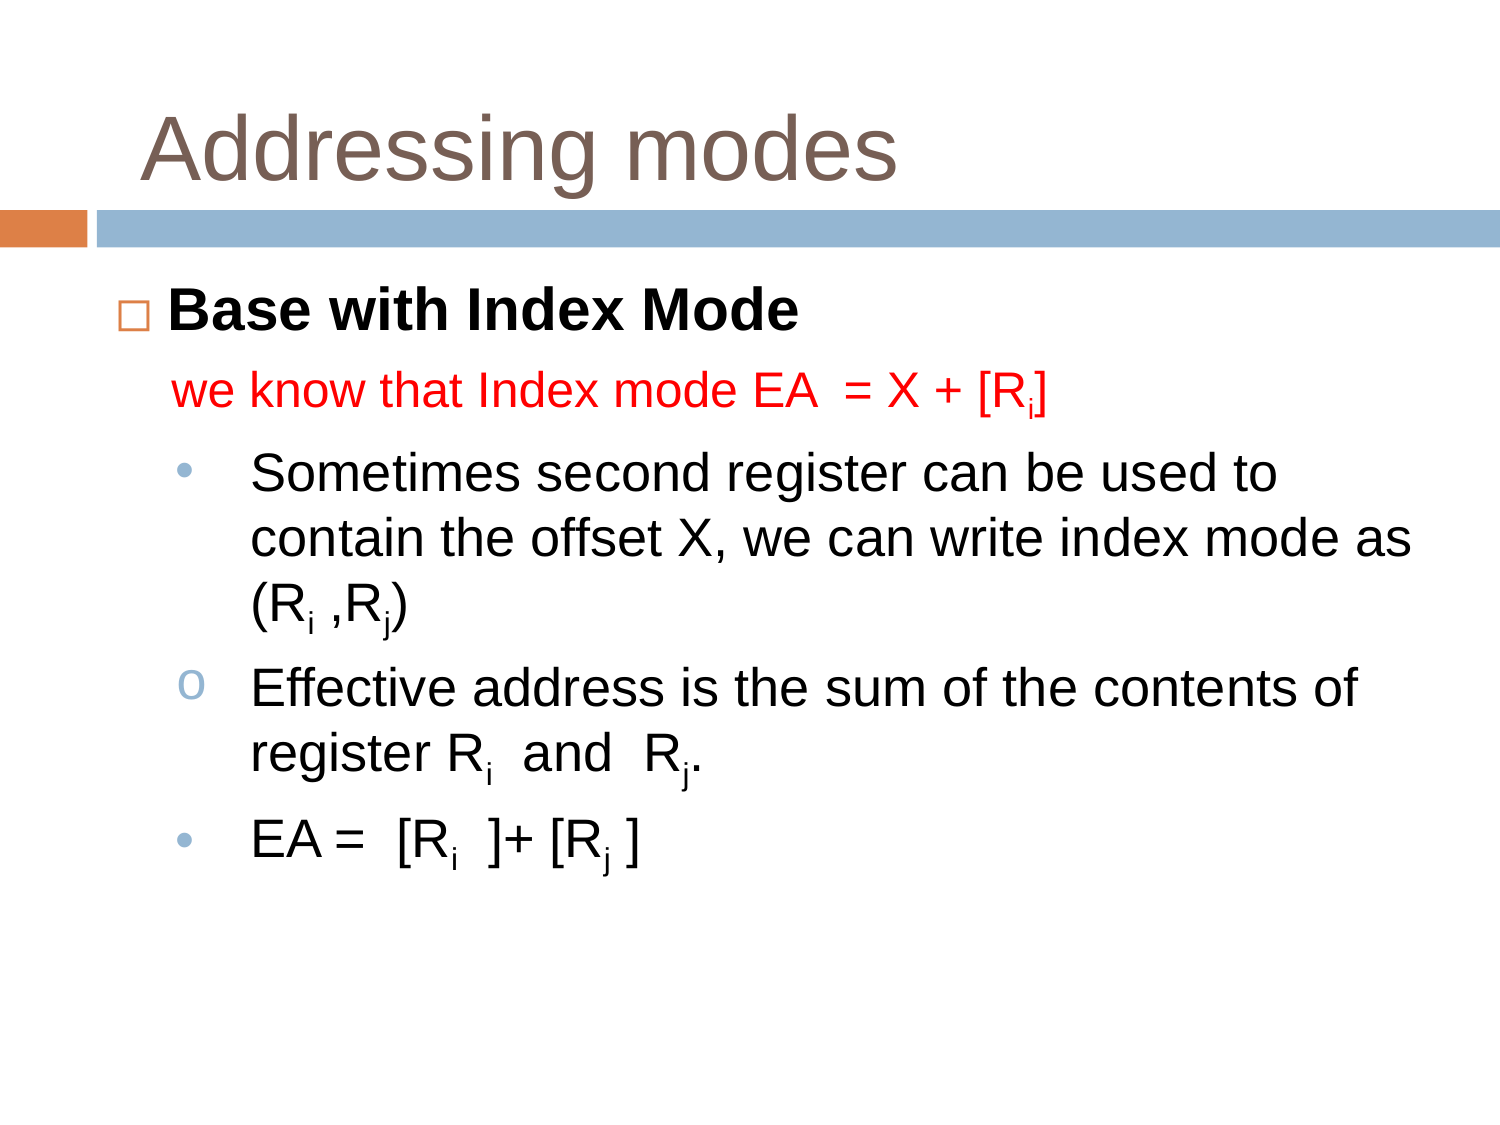

Addressing modes
Base with Index Mode
    we know that Index mode EA  = X + [Ri]
Sometimes second register can be used to contain the offset X, we can write index mode as (Ri ,Rj)
Effective address is the sum of the contents of register Ri  and  Rj.
EA =  [Ri  ]+ [Rj ]